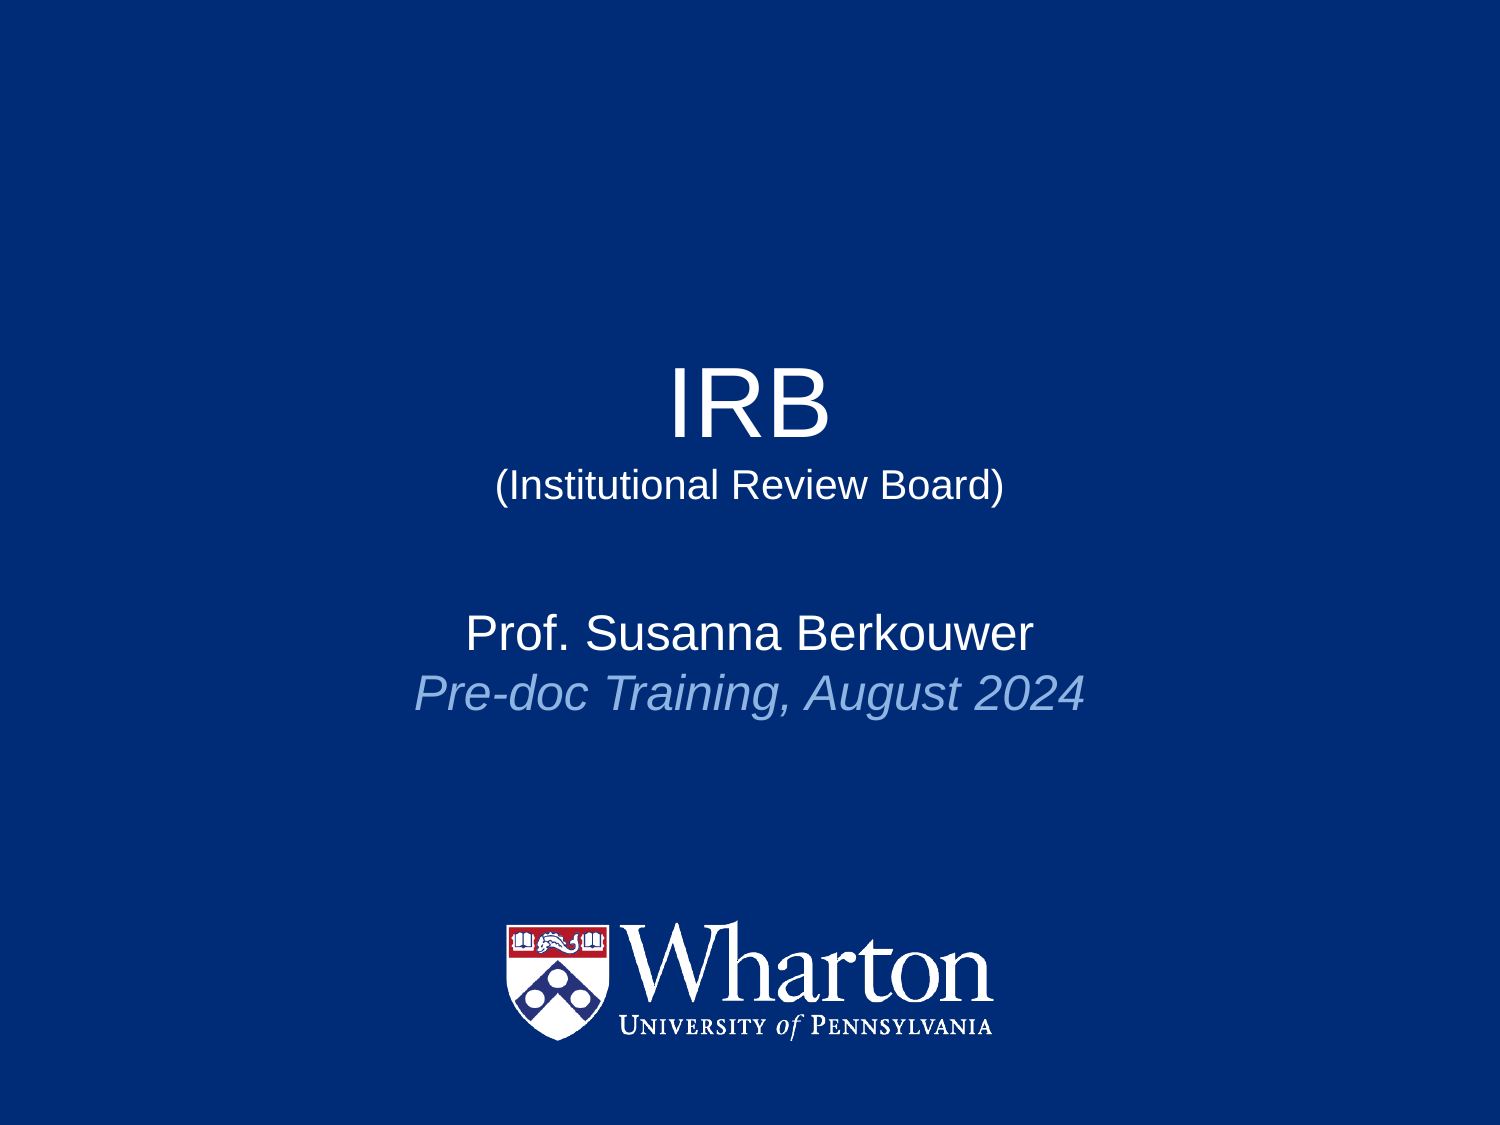

# IRB (Institutional Review Board)
Prof. Susanna Berkouwer
Pre-doc Training, August 2024